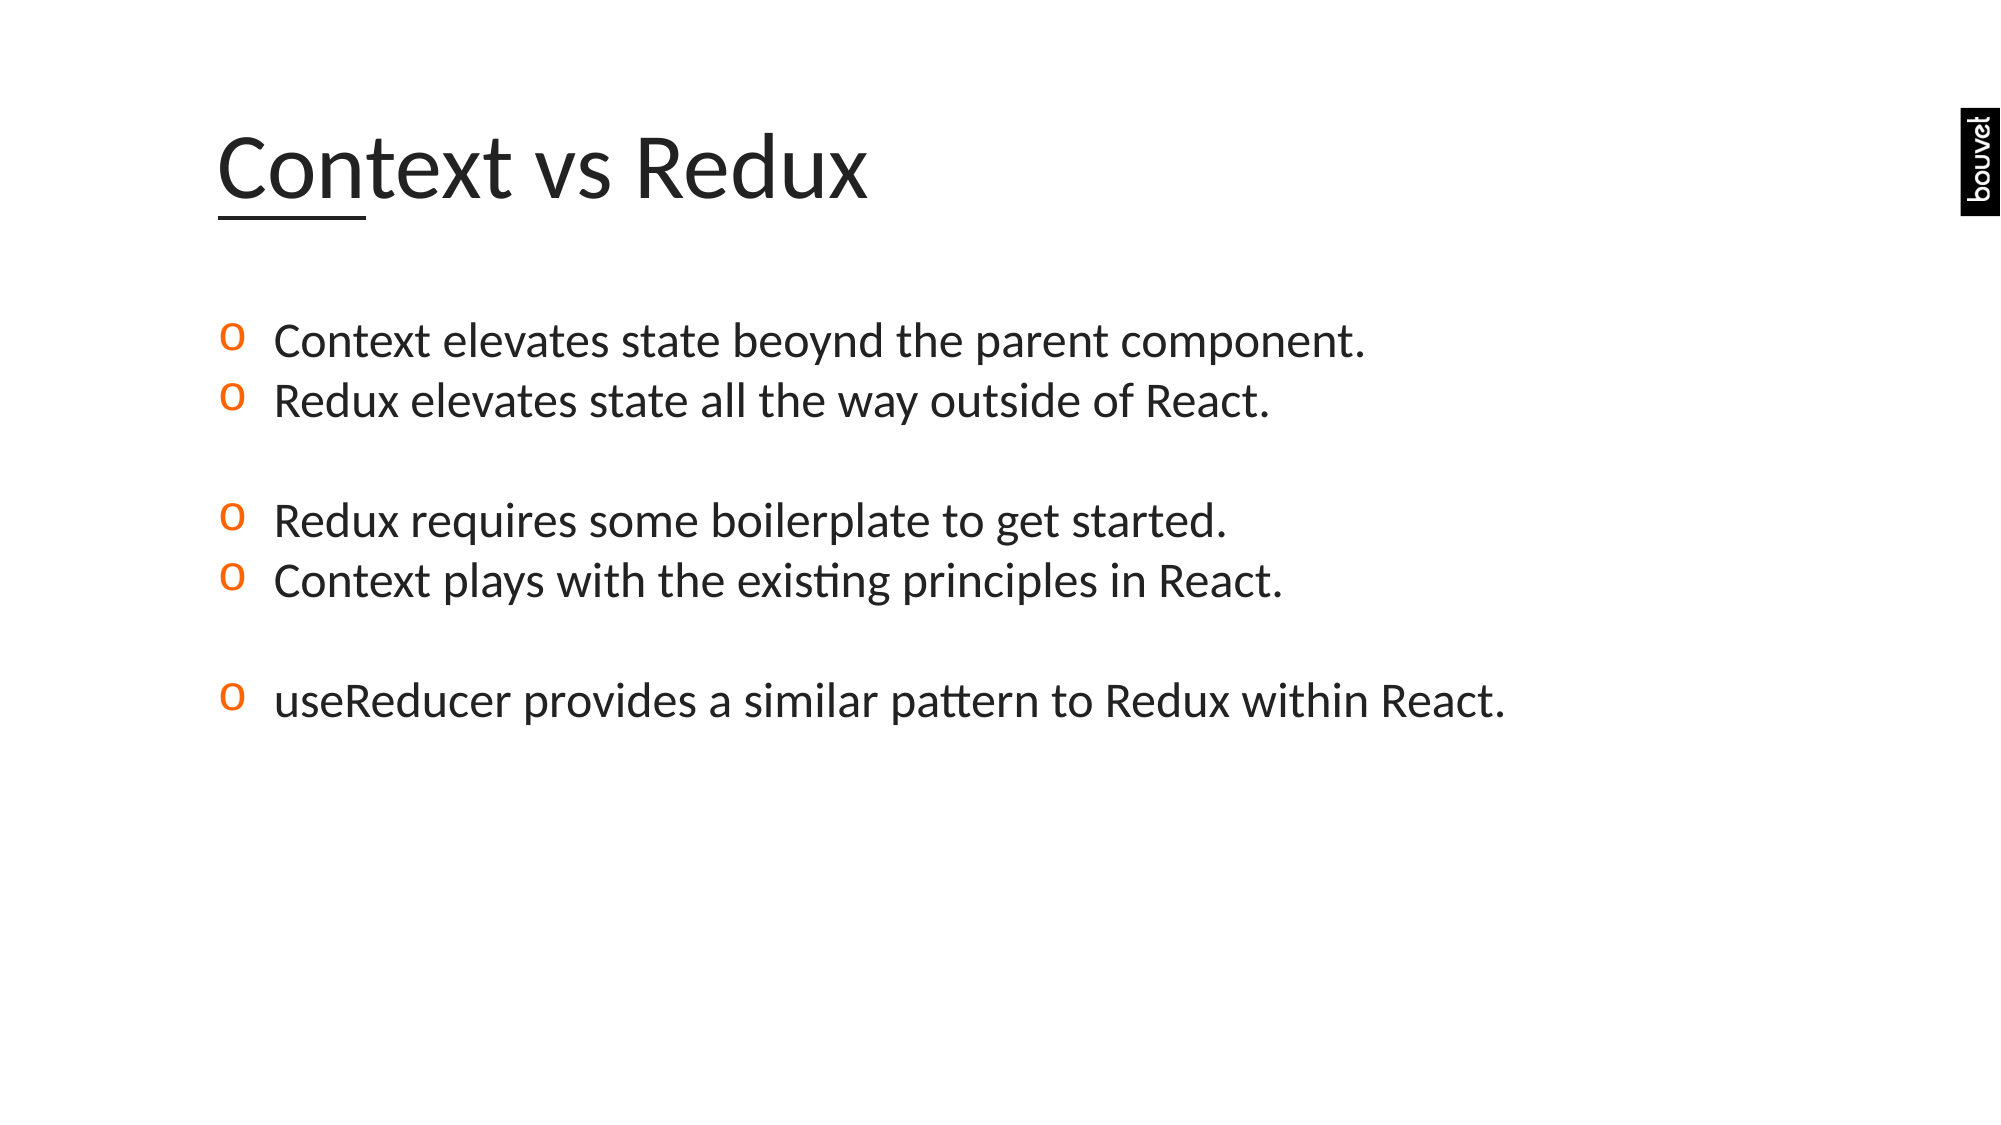

# Context vs Redux
Context elevates state beoynd the parent component.
Redux elevates state all the way outside of React.

Redux requires some boilerplate to get started.
Context plays with the existing principles in React.

useReducer provides a similar pattern to Redux within React.